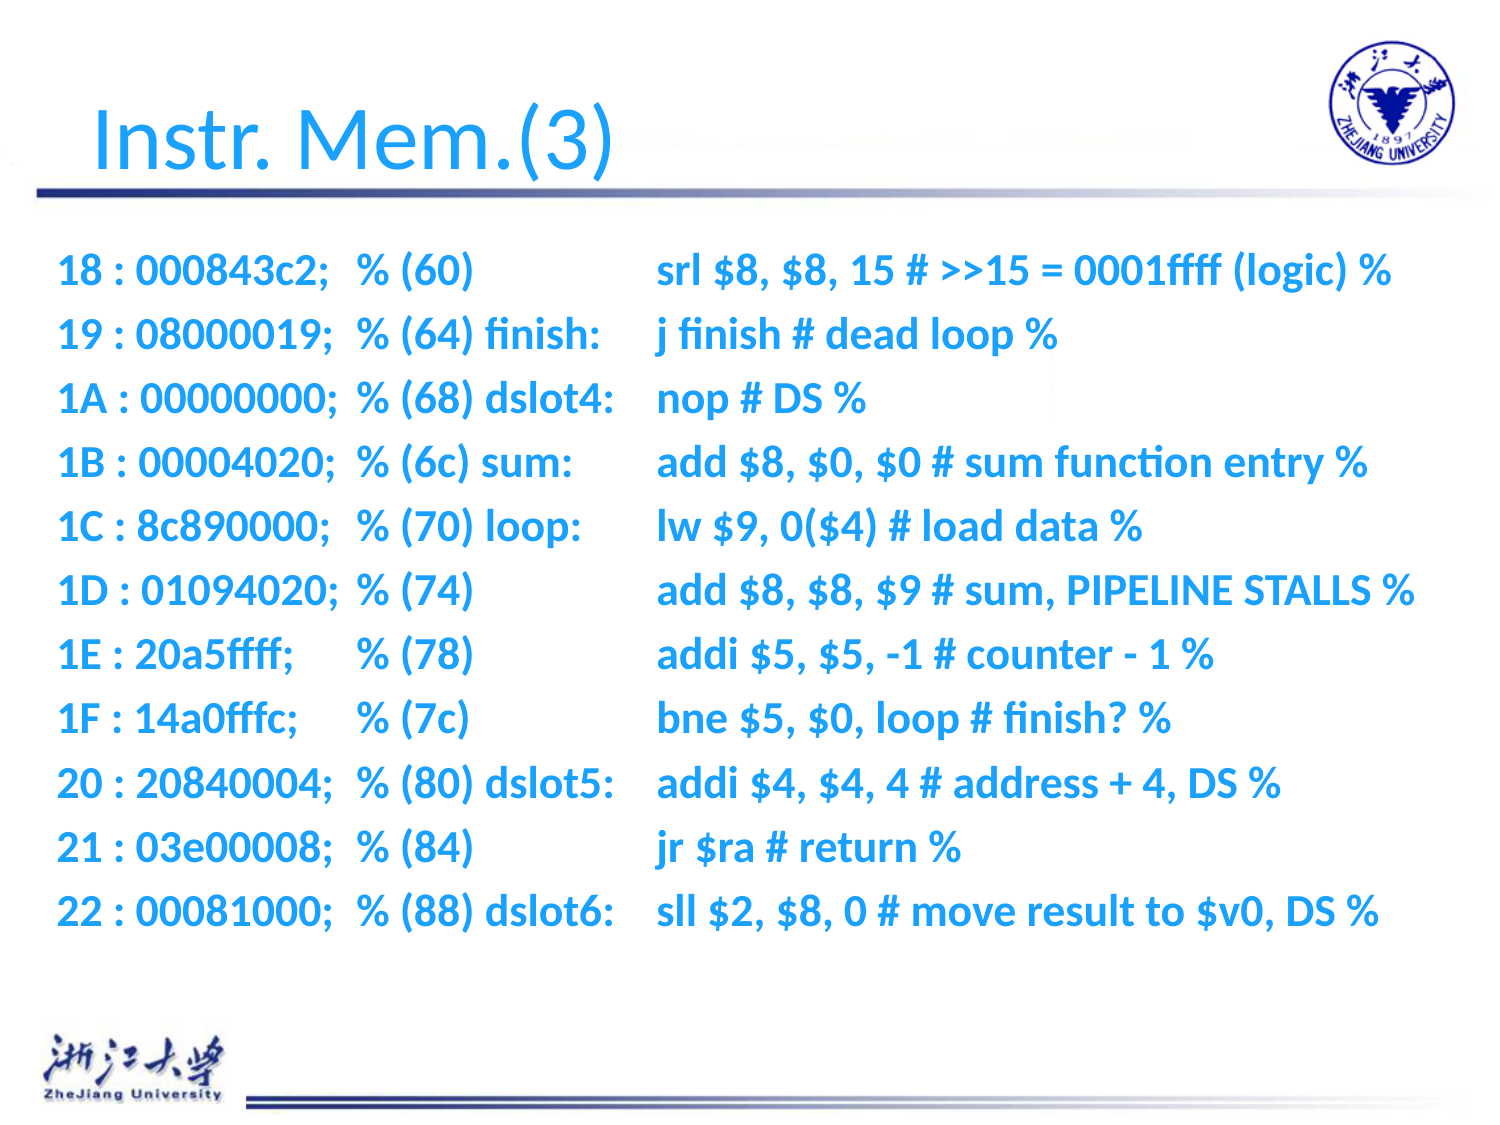

# Instr. Mem.(3)
18 : 000843c2; 	% (60) 		srl $8, $8, 15 # >>15 = 0001ffff (logic) %
19 : 08000019; 	% (64) finish: 	j finish # dead loop %
1A : 00000000; 	% (68) dslot4: 	nop # DS %
1B : 00004020; 	% (6c) sum: 	add $8, $0, $0 # sum function entry %
1C : 8c890000; 	% (70) loop: 	lw $9, 0($4) # load data %
1D : 01094020; 	% (74) 		add $8, $8, $9 # sum, PIPELINE STALLS %
1E : 20a5ffff; 	% (78) 		addi $5, $5, -1 # counter - 1 %
1F : 14a0fffc; 	% (7c) 		bne $5, $0, loop # finish? %
20 : 20840004; 	% (80) dslot5: 	addi $4, $4, 4 # address + 4, DS %
21 : 03e00008; 	% (84) 		jr $ra # return %
22 : 00081000; 	% (88) dslot6: 	sll $2, $8, 0 # move result to $v0, DS %